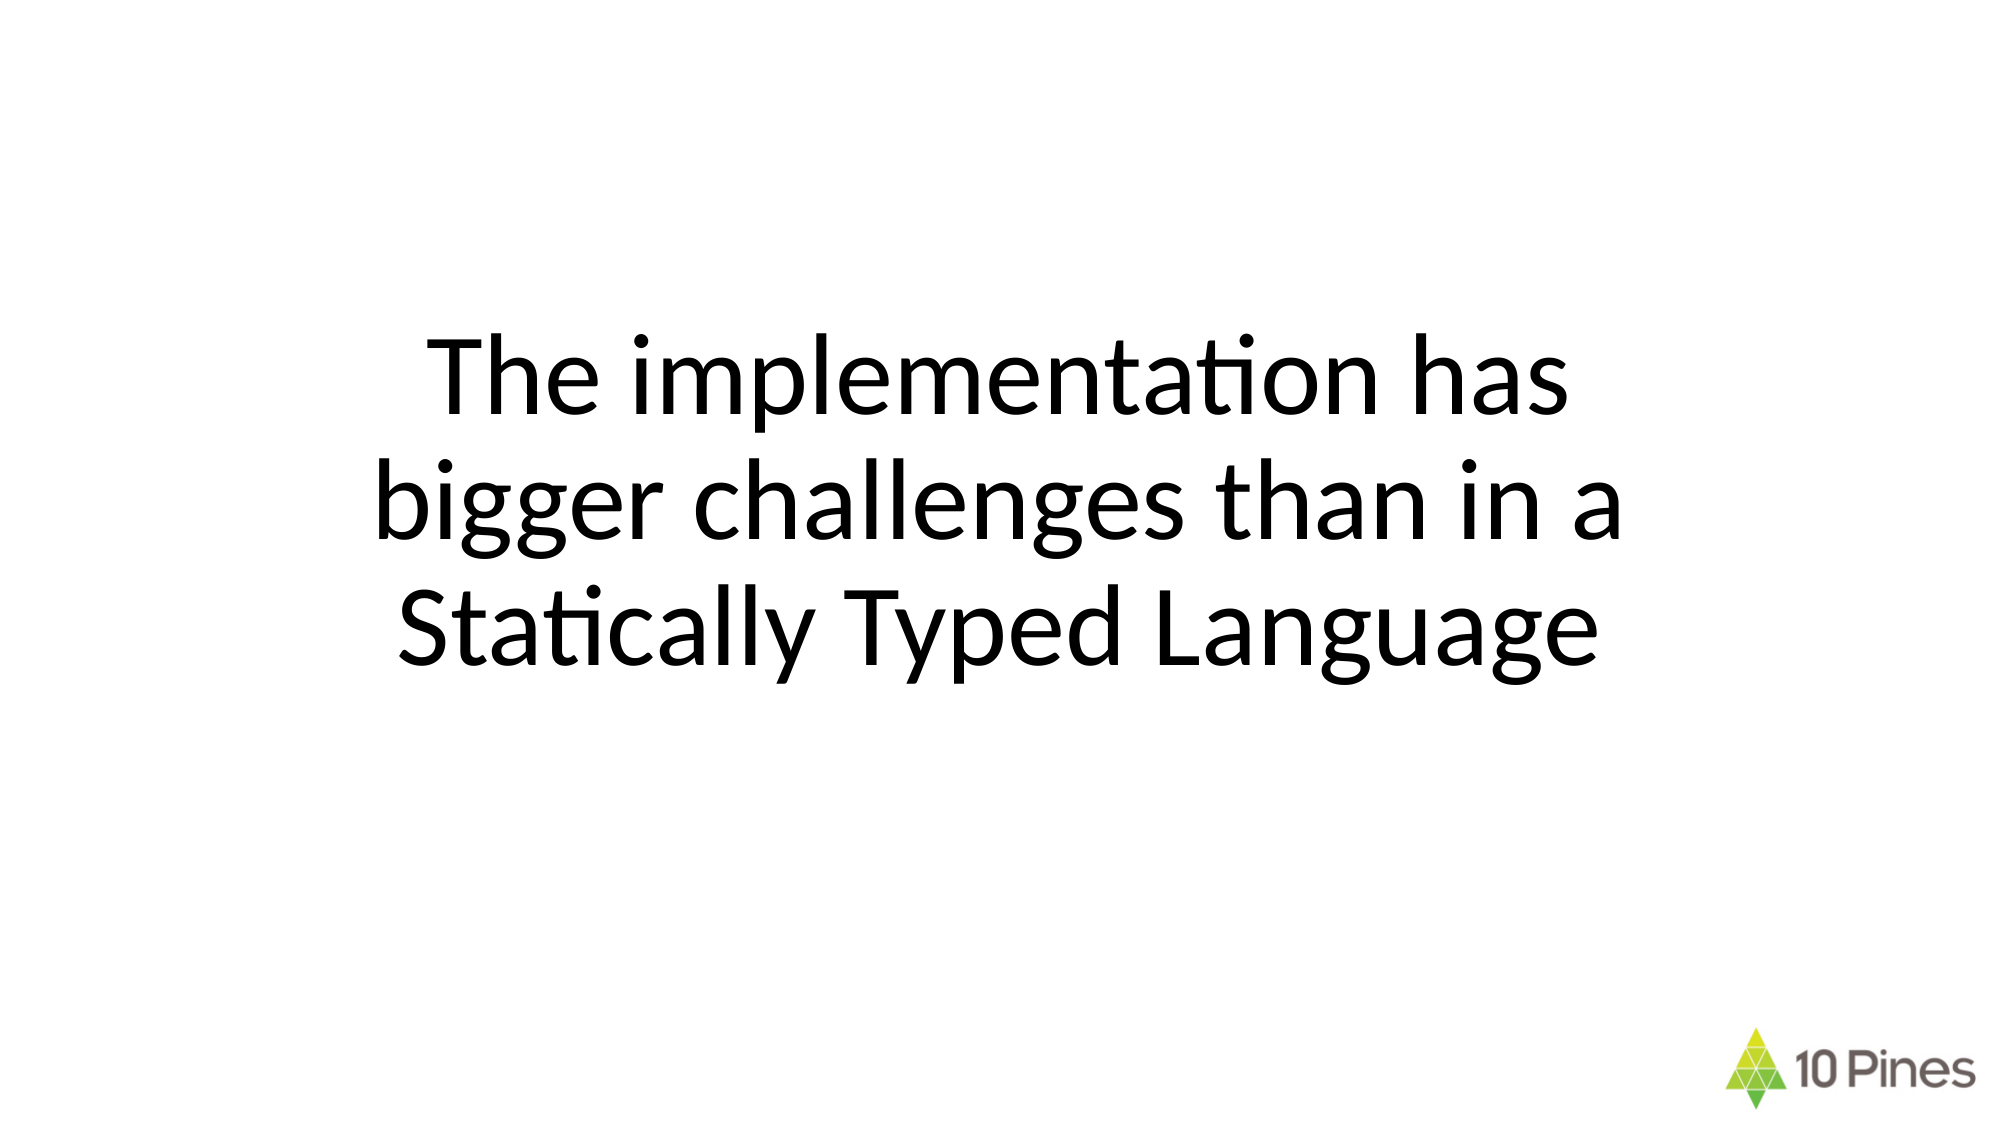

# The implementation has bigger challenges than in a Statically Typed Language